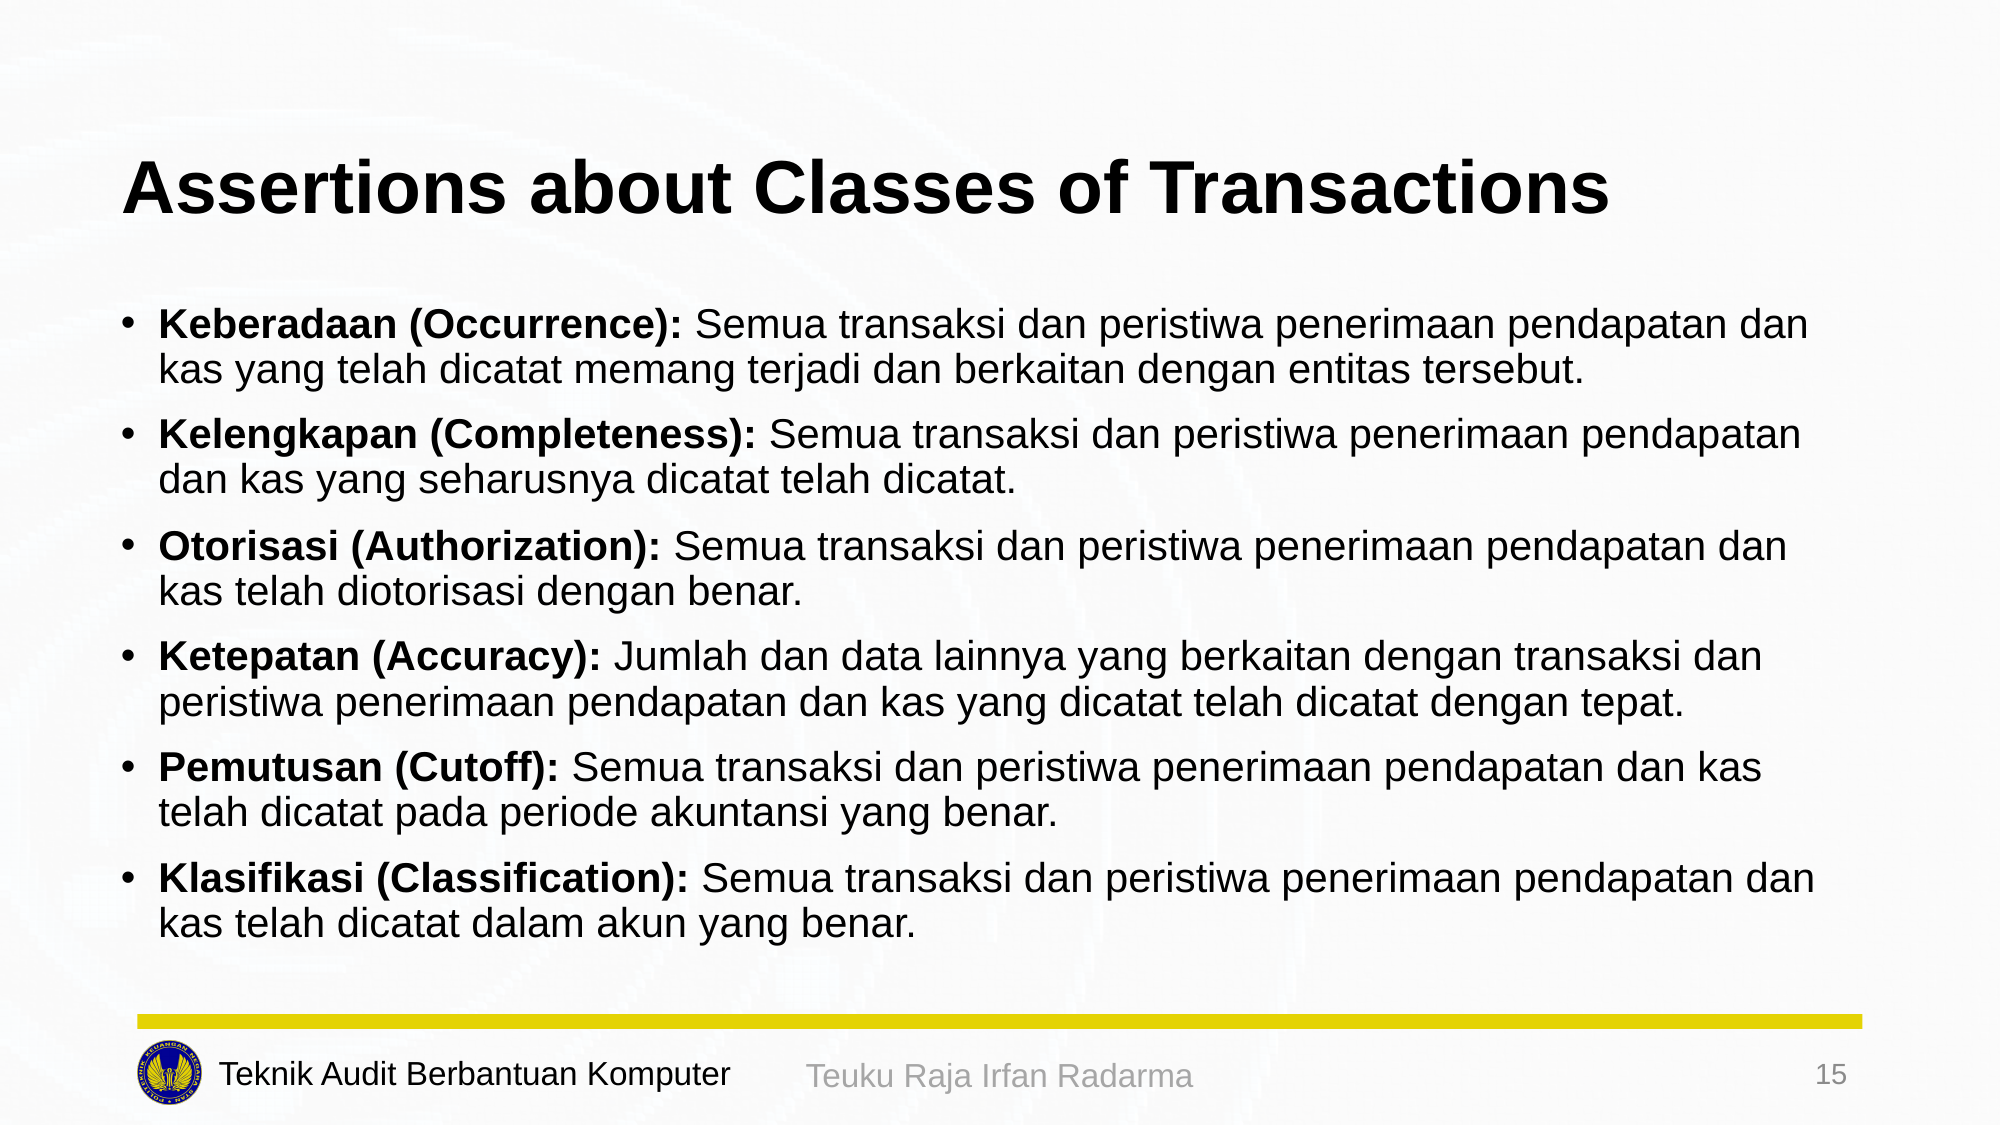

# Assertions about Classes of Transactions
Keberadaan (Occurrence): Semua transaksi dan peristiwa penerimaan pendapatan dan kas yang telah dicatat memang terjadi dan berkaitan dengan entitas tersebut.
Kelengkapan (Completeness): Semua transaksi dan peristiwa penerimaan pendapatan dan kas yang seharusnya dicatat telah dicatat.
Otorisasi (Authorization): Semua transaksi dan peristiwa penerimaan pendapatan dan kas telah diotorisasi dengan benar.
Ketepatan (Accuracy): Jumlah dan data lainnya yang berkaitan dengan transaksi dan peristiwa penerimaan pendapatan dan kas yang dicatat telah dicatat dengan tepat.
Pemutusan (Cutoff): Semua transaksi dan peristiwa penerimaan pendapatan dan kas telah dicatat pada periode akuntansi yang benar.
Klasifikasi (Classification): Semua transaksi dan peristiwa penerimaan pendapatan dan kas telah dicatat dalam akun yang benar.
15